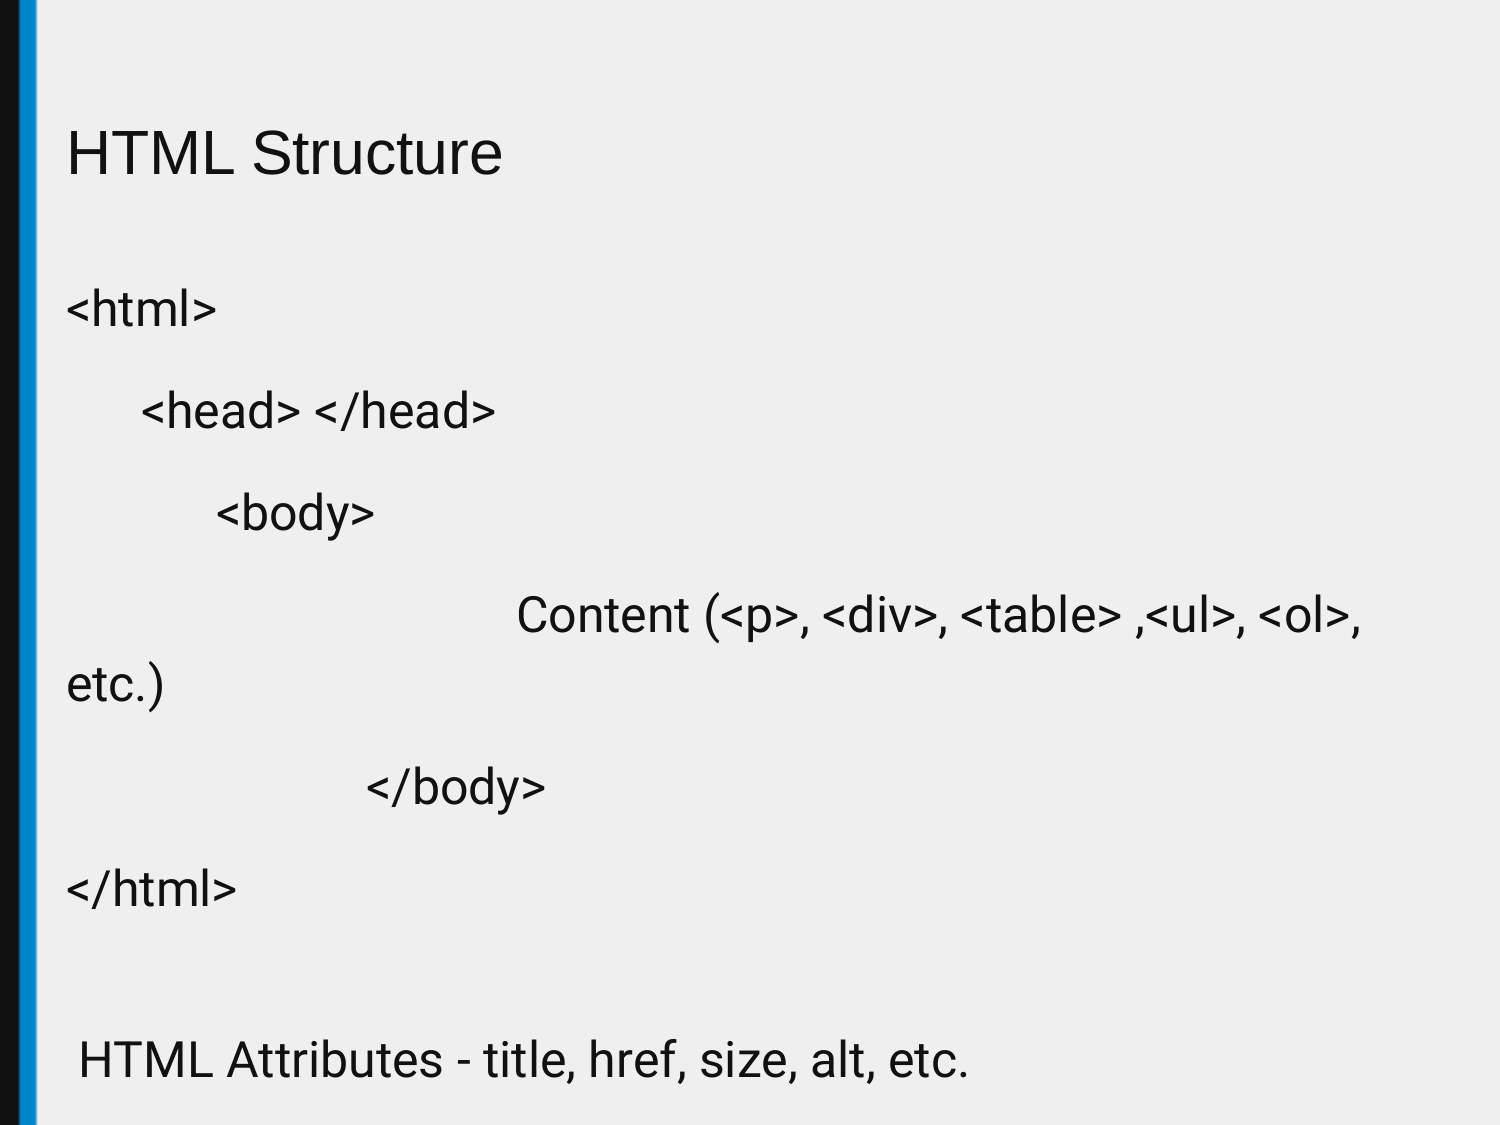

# HTML Structure
<html>
<head> </head>
<body>
			Content (<p>, <div>, <table> ,<ul>, <ol>, etc.)
		</body>
</html>
HTML Attributes - title, href, size, alt, etc.